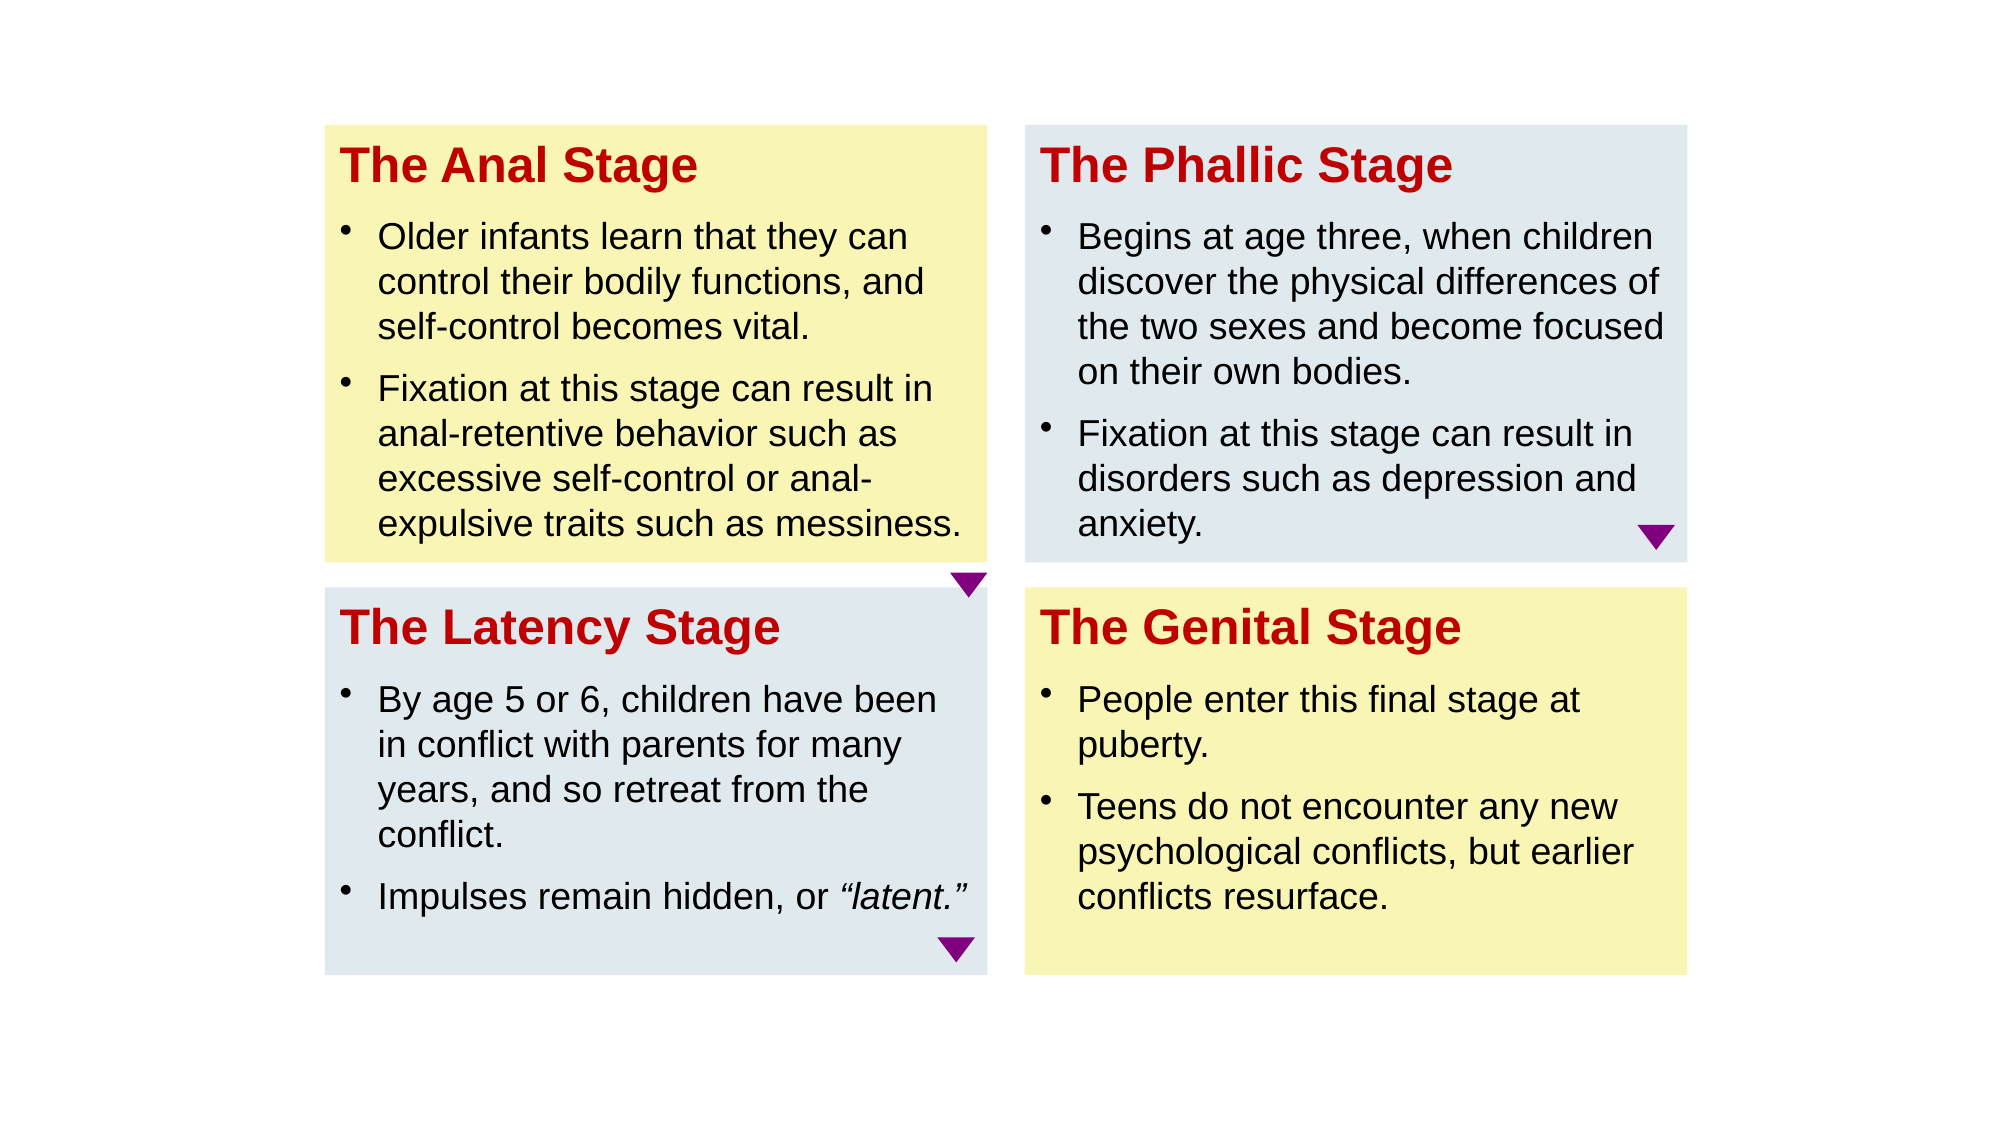

The Anal Stage
Older infants learn that they can control their bodily functions, and self-control becomes vital.
Fixation at this stage can result in anal-retentive behavior such as excessive self-control or anal-expulsive traits such as messiness.
The Phallic Stage
Begins at age three, when children discover the physical differences of the two sexes and become focused on their own bodies.
Fixation at this stage can result in disorders such as depression and anxiety.

The Latency Stage
By age 5 or 6, children have been in conflict with parents for many years, and so retreat from the conflict.
Impulses remain hidden, or “latent.”
The Genital Stage
People enter this final stage at puberty.
Teens do not encounter any new psychological conflicts, but earlier conflicts resurface.